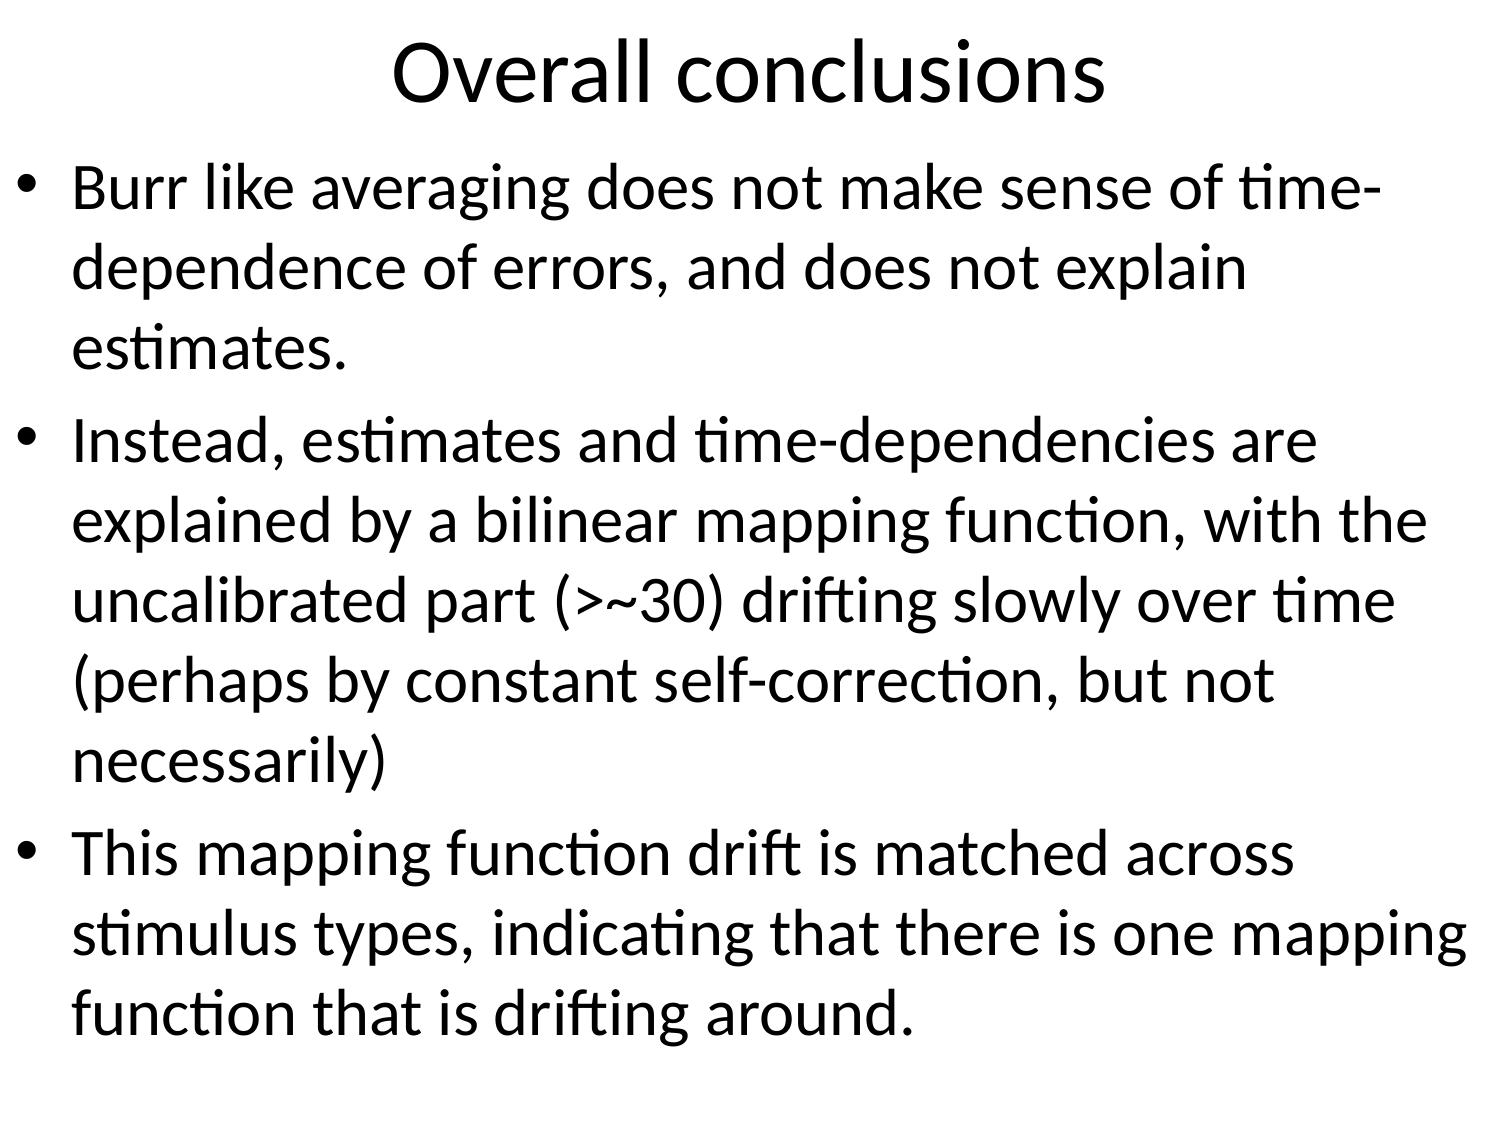

# Overall conclusions
Burr like averaging does not make sense of time-dependence of errors, and does not explain estimates.
Instead, estimates and time-dependencies are explained by a bilinear mapping function, with the uncalibrated part (>~30) drifting slowly over time (perhaps by constant self-correction, but not necessarily)
This mapping function drift is matched across stimulus types, indicating that there is one mapping function that is drifting around.